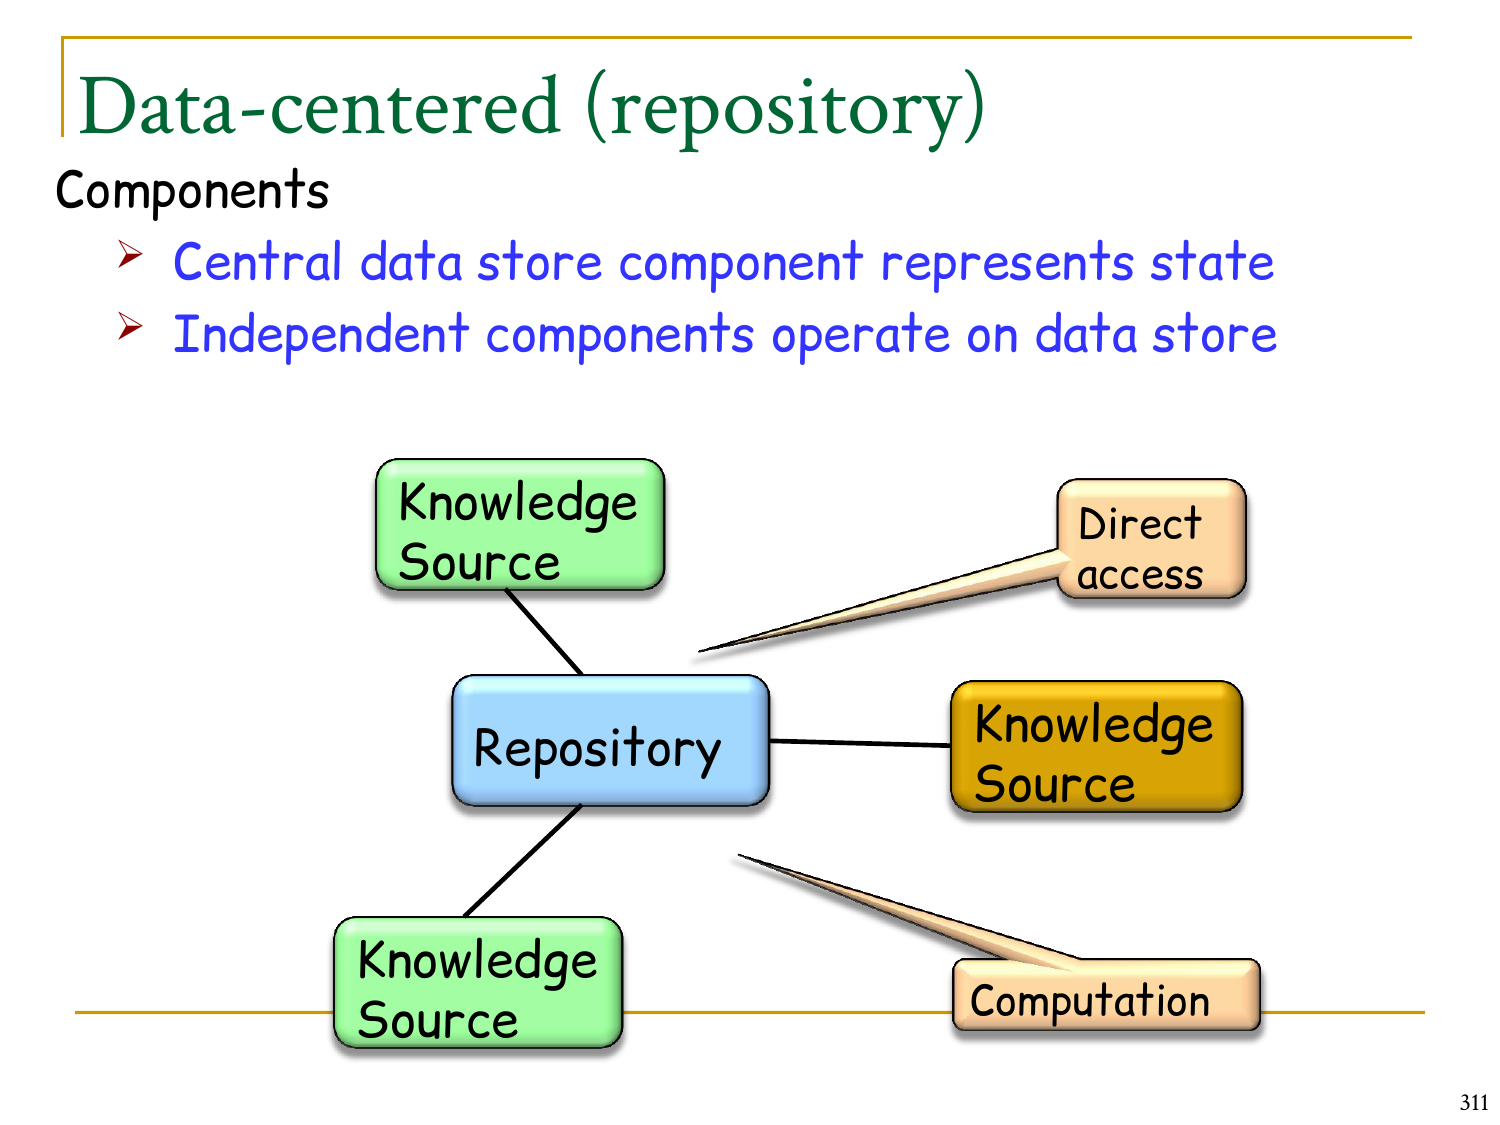

# Data-centered (repository)
Components
Central data store component represents state
Independent components operate on data store

Knowledge Source

Direct access

Knowledge
Source
Repository

Knowledge
Source
Computation
311